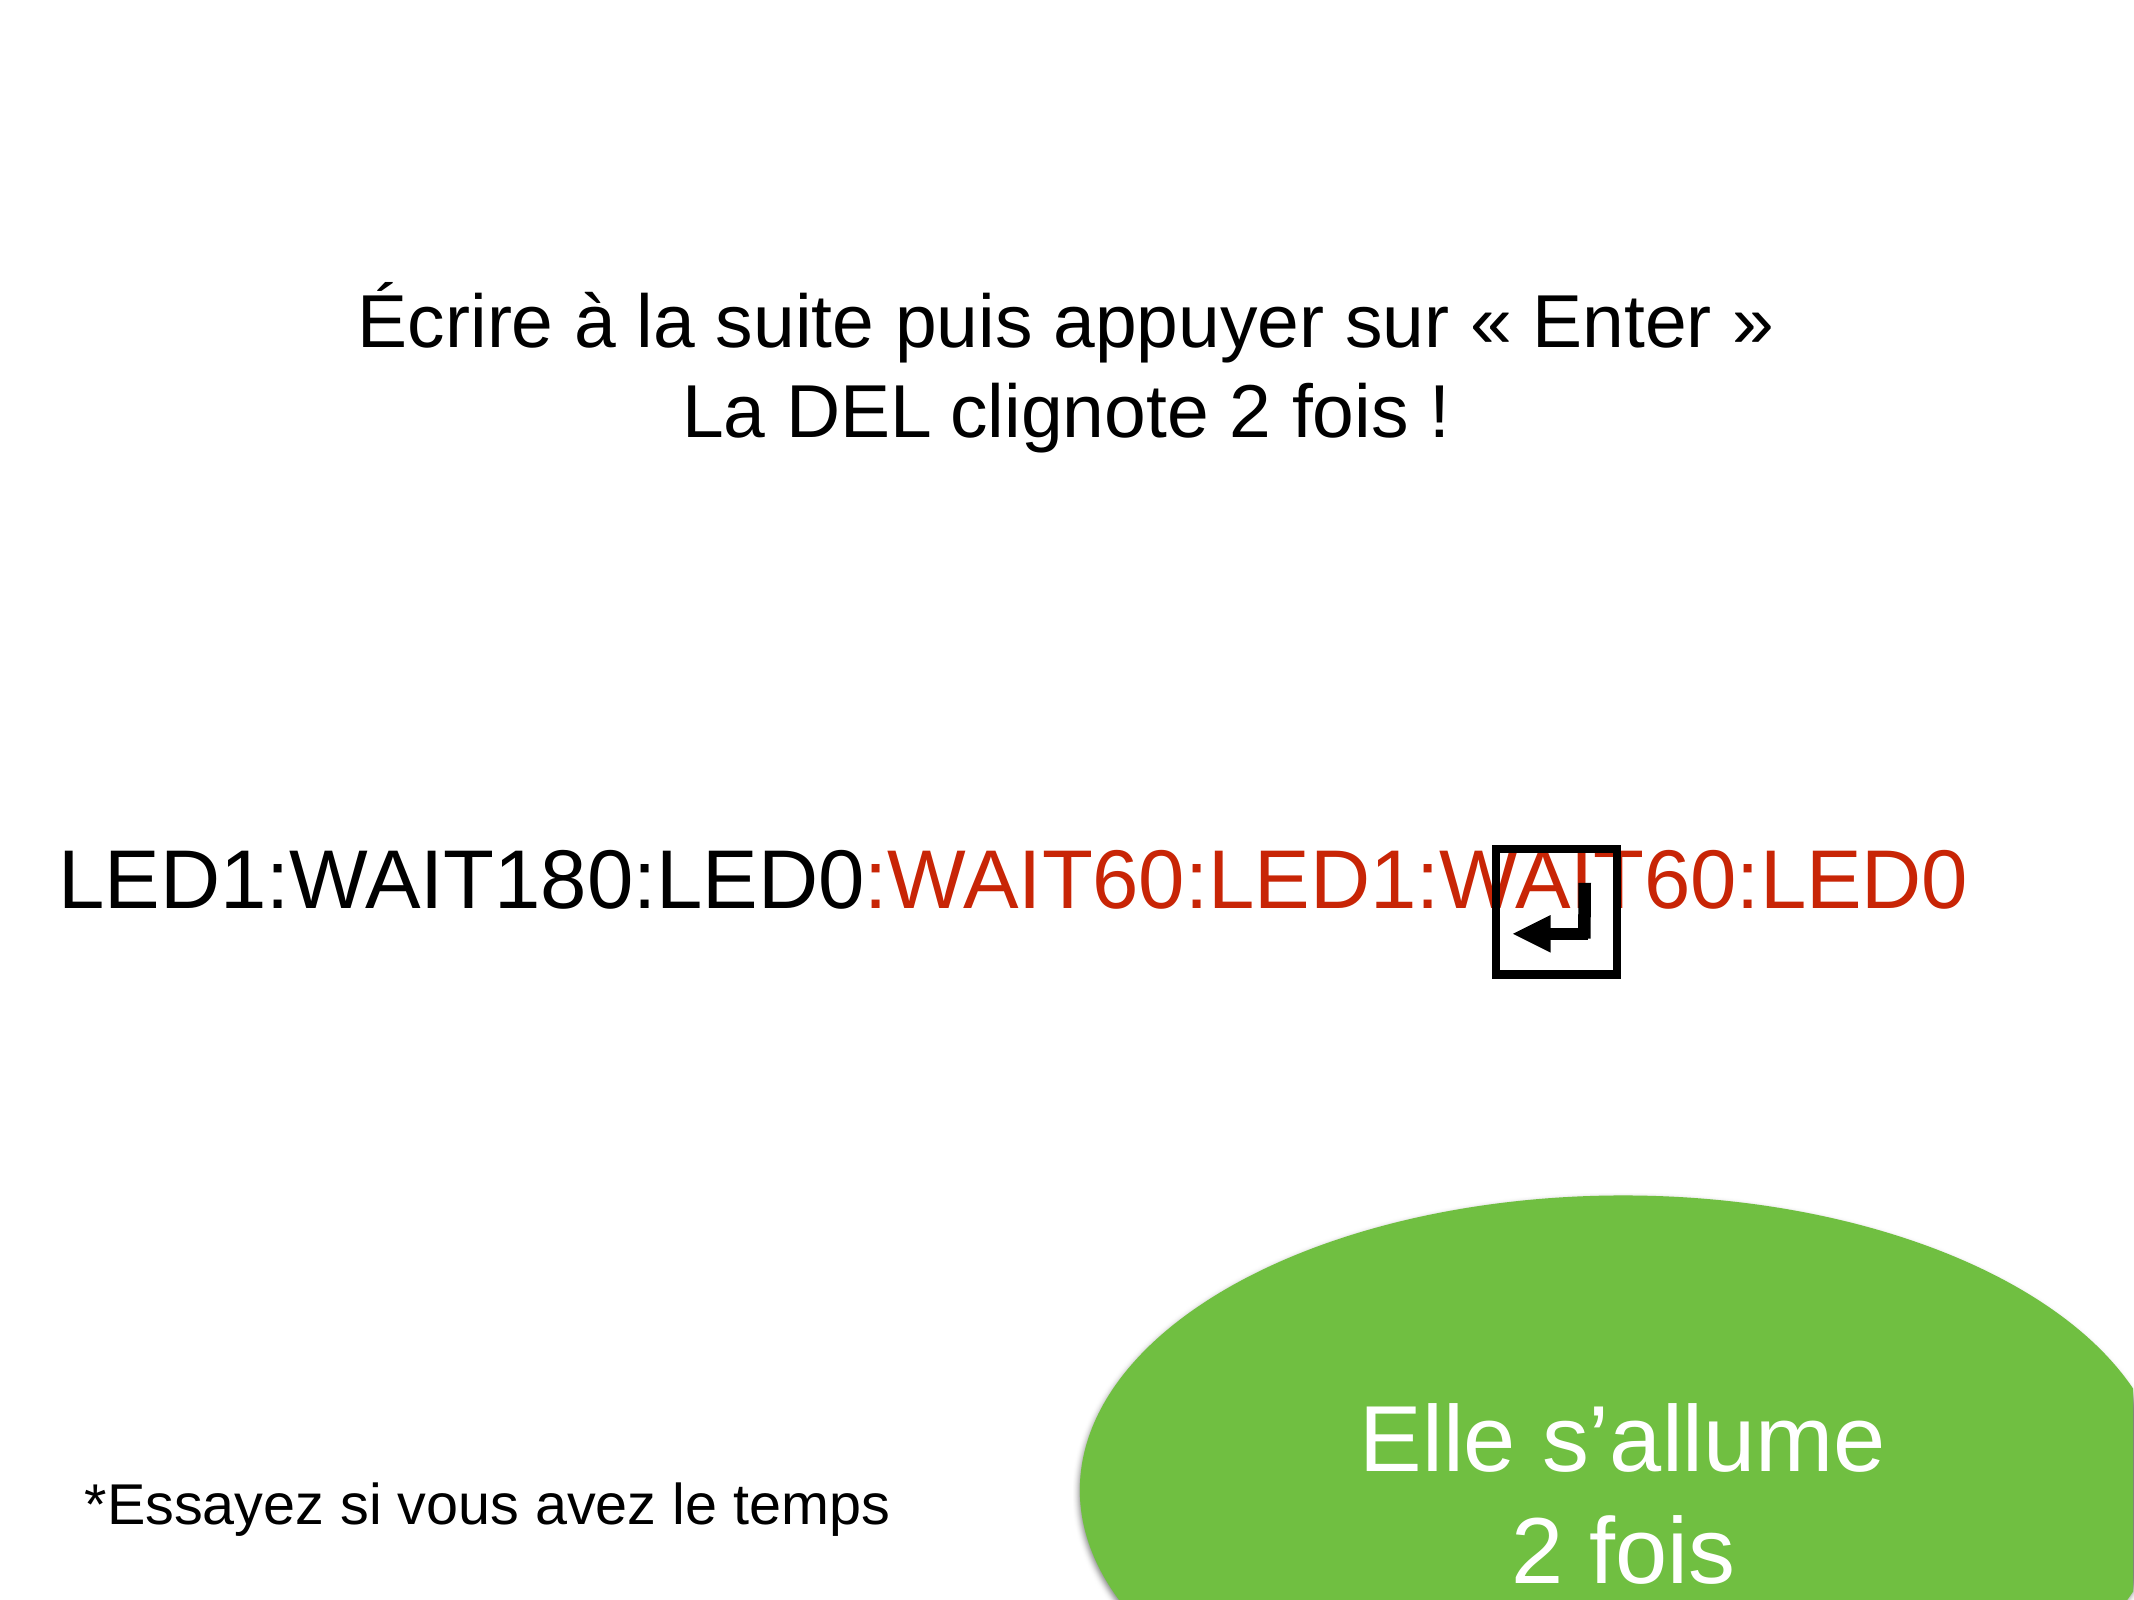

# Écrire à la suite puis appuyer sur « Enter »
La DEL clignote 2 fois !
LED1:WAIT180:LED0:WAIT60:LED1:WAIT60:LED0

Elle s’allume 2 fois
*Essayez si vous avez le temps